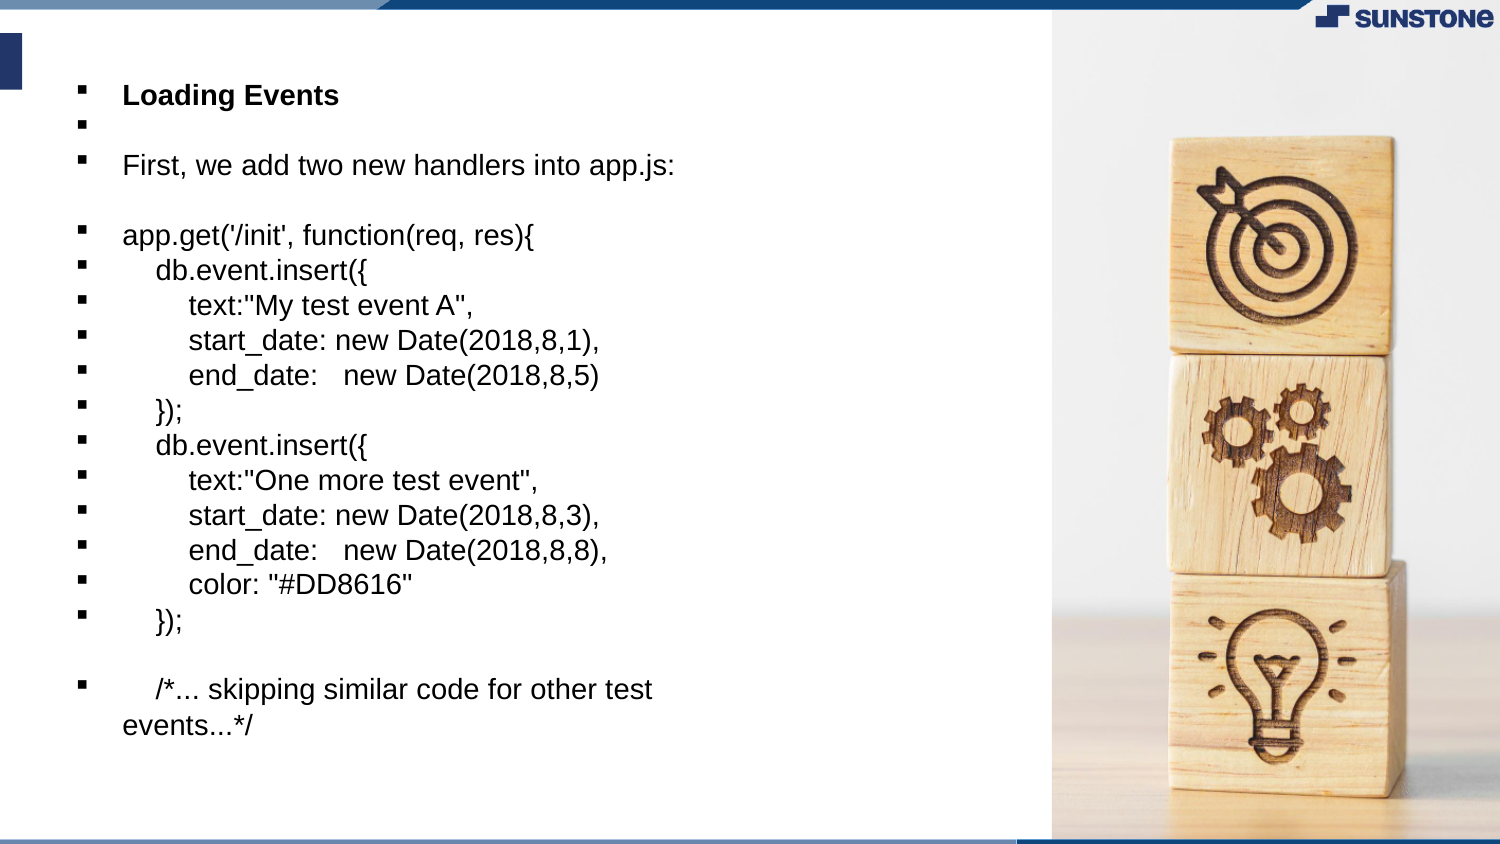

Loading Events

First, we add two new handlers into app.js:

app.get('/init', function(req, res){
    db.event.insert({
        text:"My test event A",
        start_date: new Date(2018,8,1),
        end_date:   new Date(2018,8,5)
    });
    db.event.insert({
        text:"One more test event",
        start_date: new Date(2018,8,3),
        end_date:   new Date(2018,8,8),
        color: "#DD8616"
    });

    /*... skipping similar code for other test events...*/